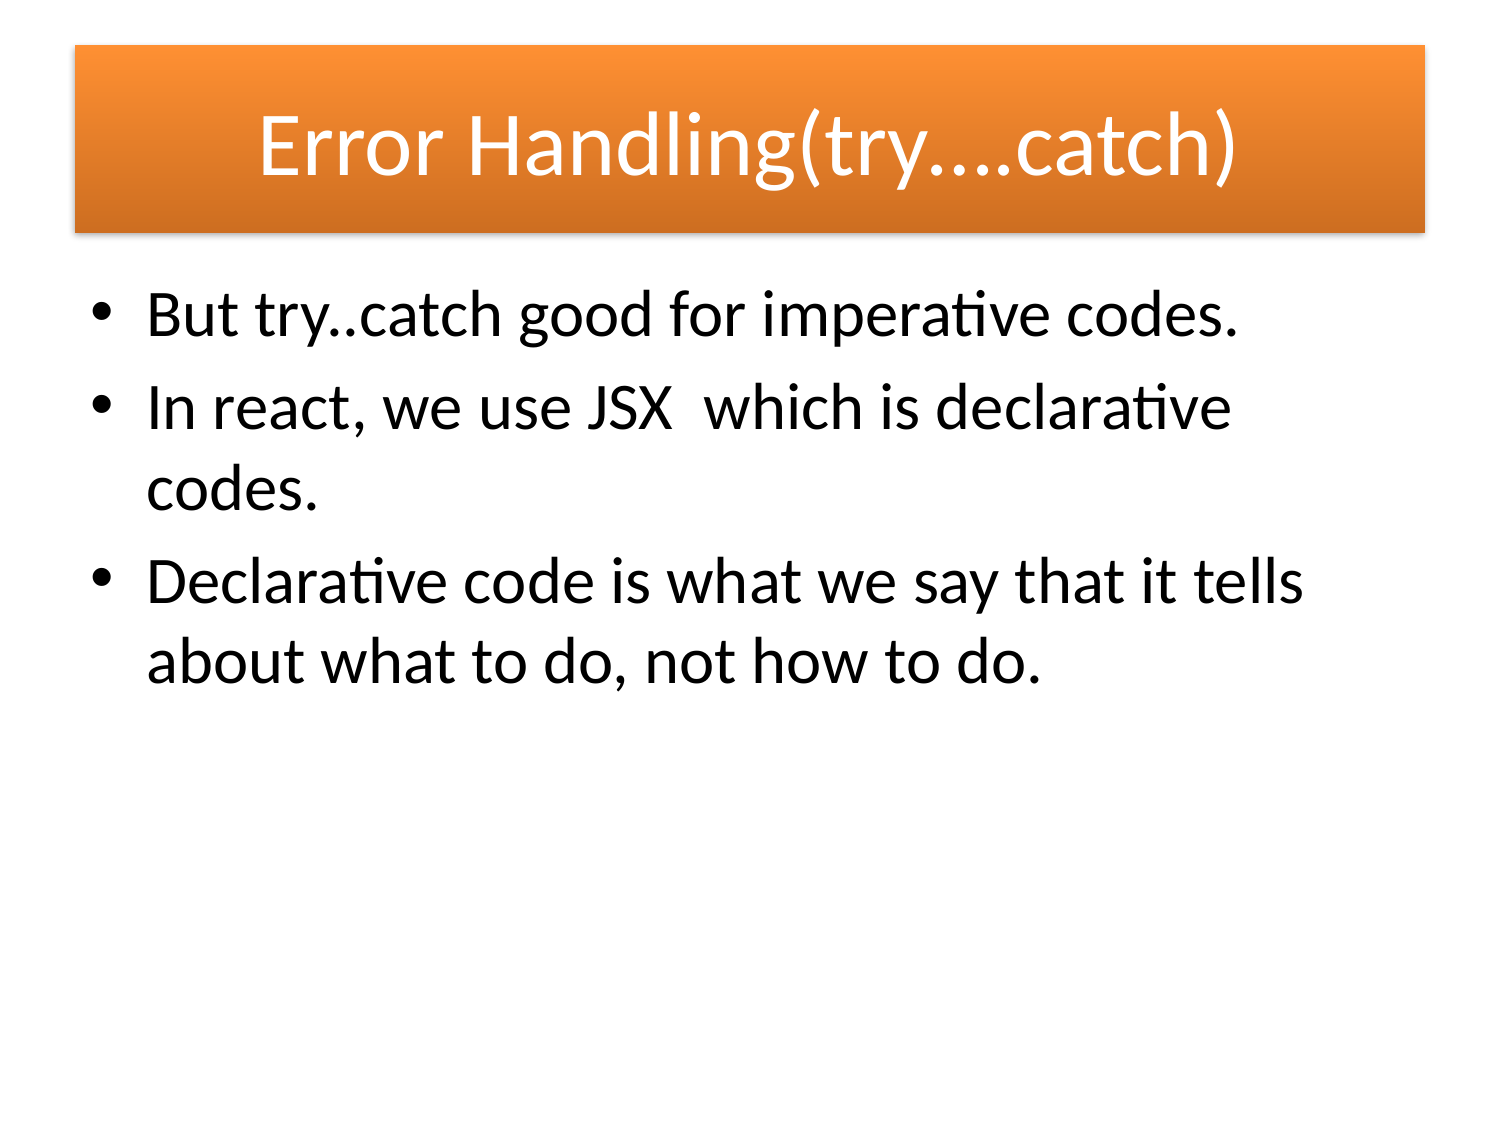

# Error Handling(try….catch)
But try..catch good for imperative codes.
In react, we use JSX  which is declarative codes.
Declarative code is what we say that it tells about what to do, not how to do.